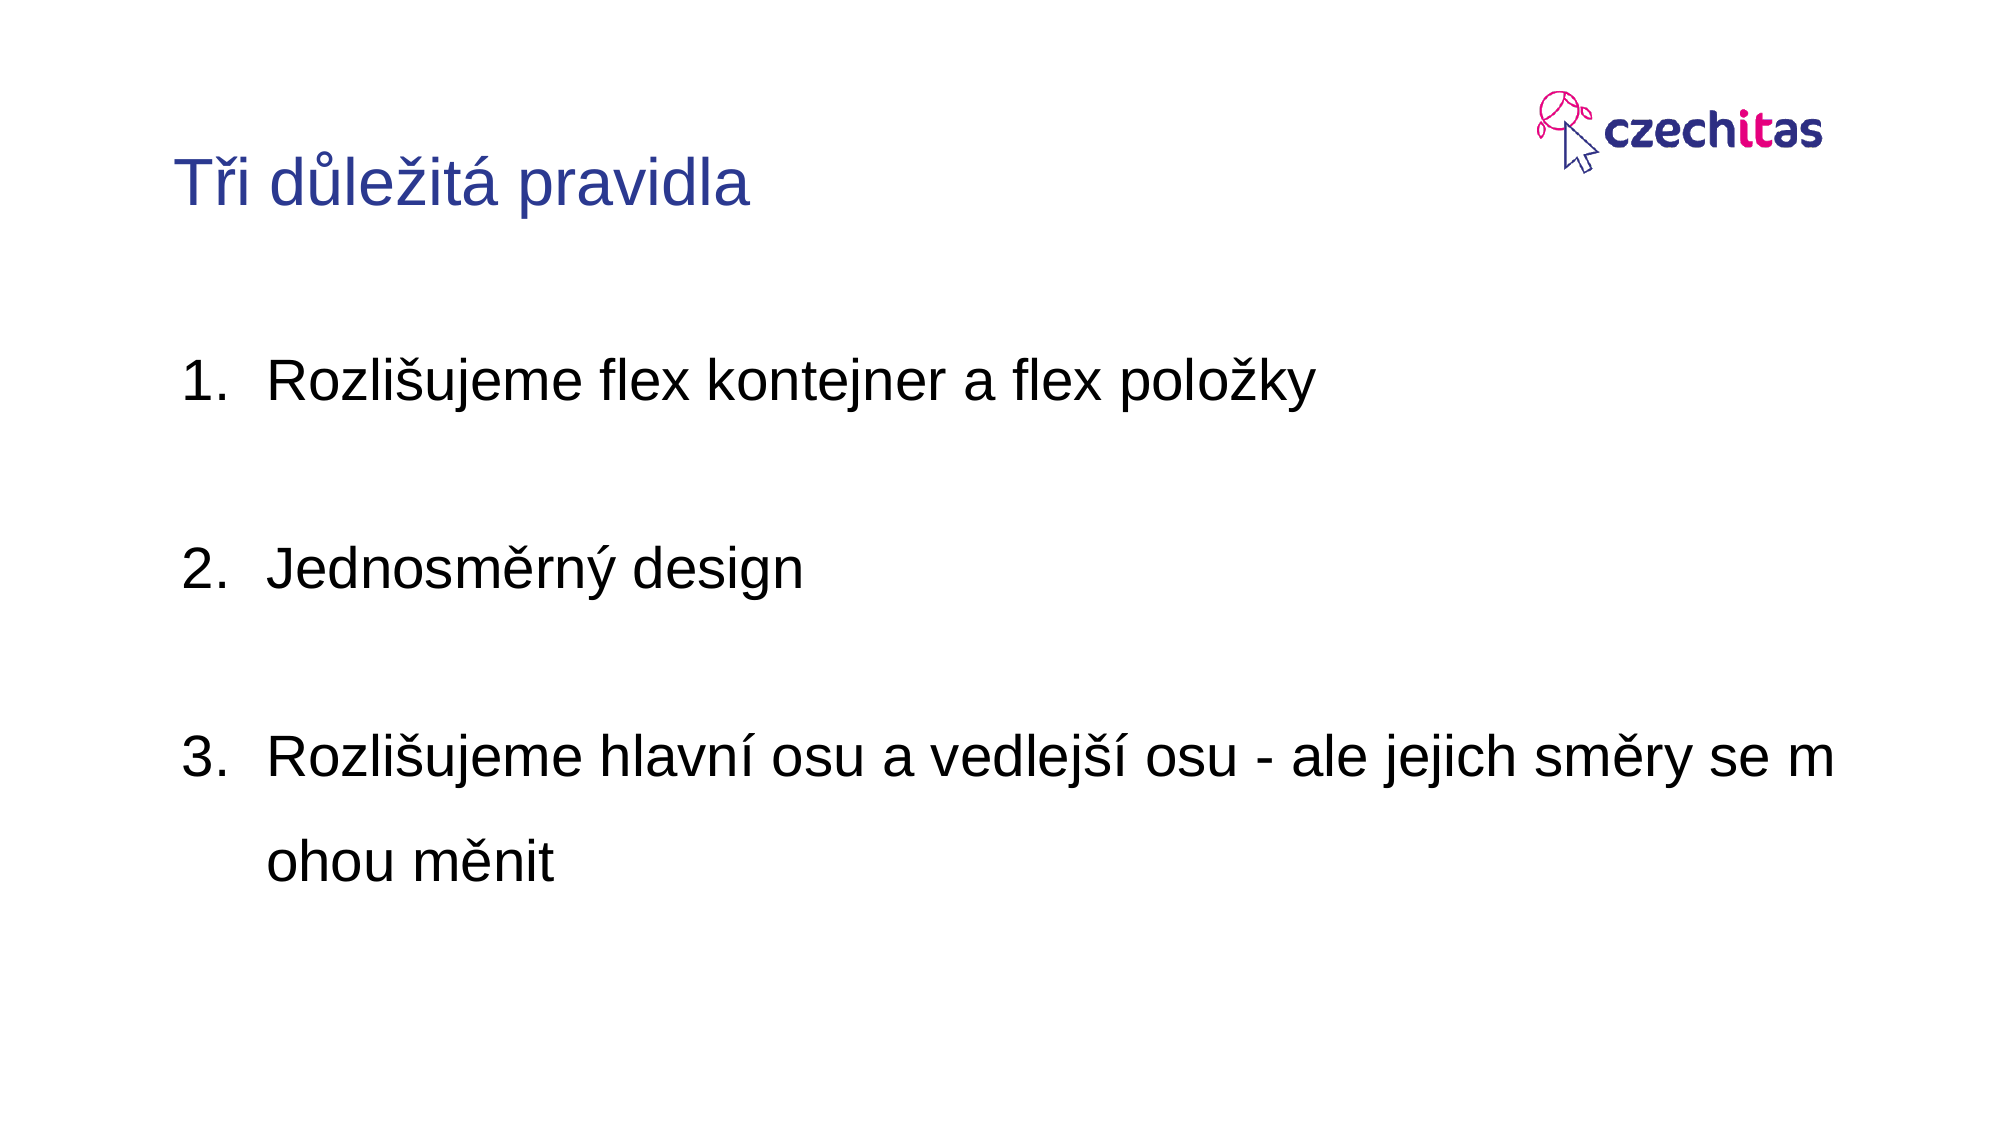

# Tři důležitá pravidla
Rozlišujeme flex kontejner a flex položky

Jednosměrný design

Rozlišujeme hlavní osu a vedlejší osu - ale jejich směry se mohou měnit